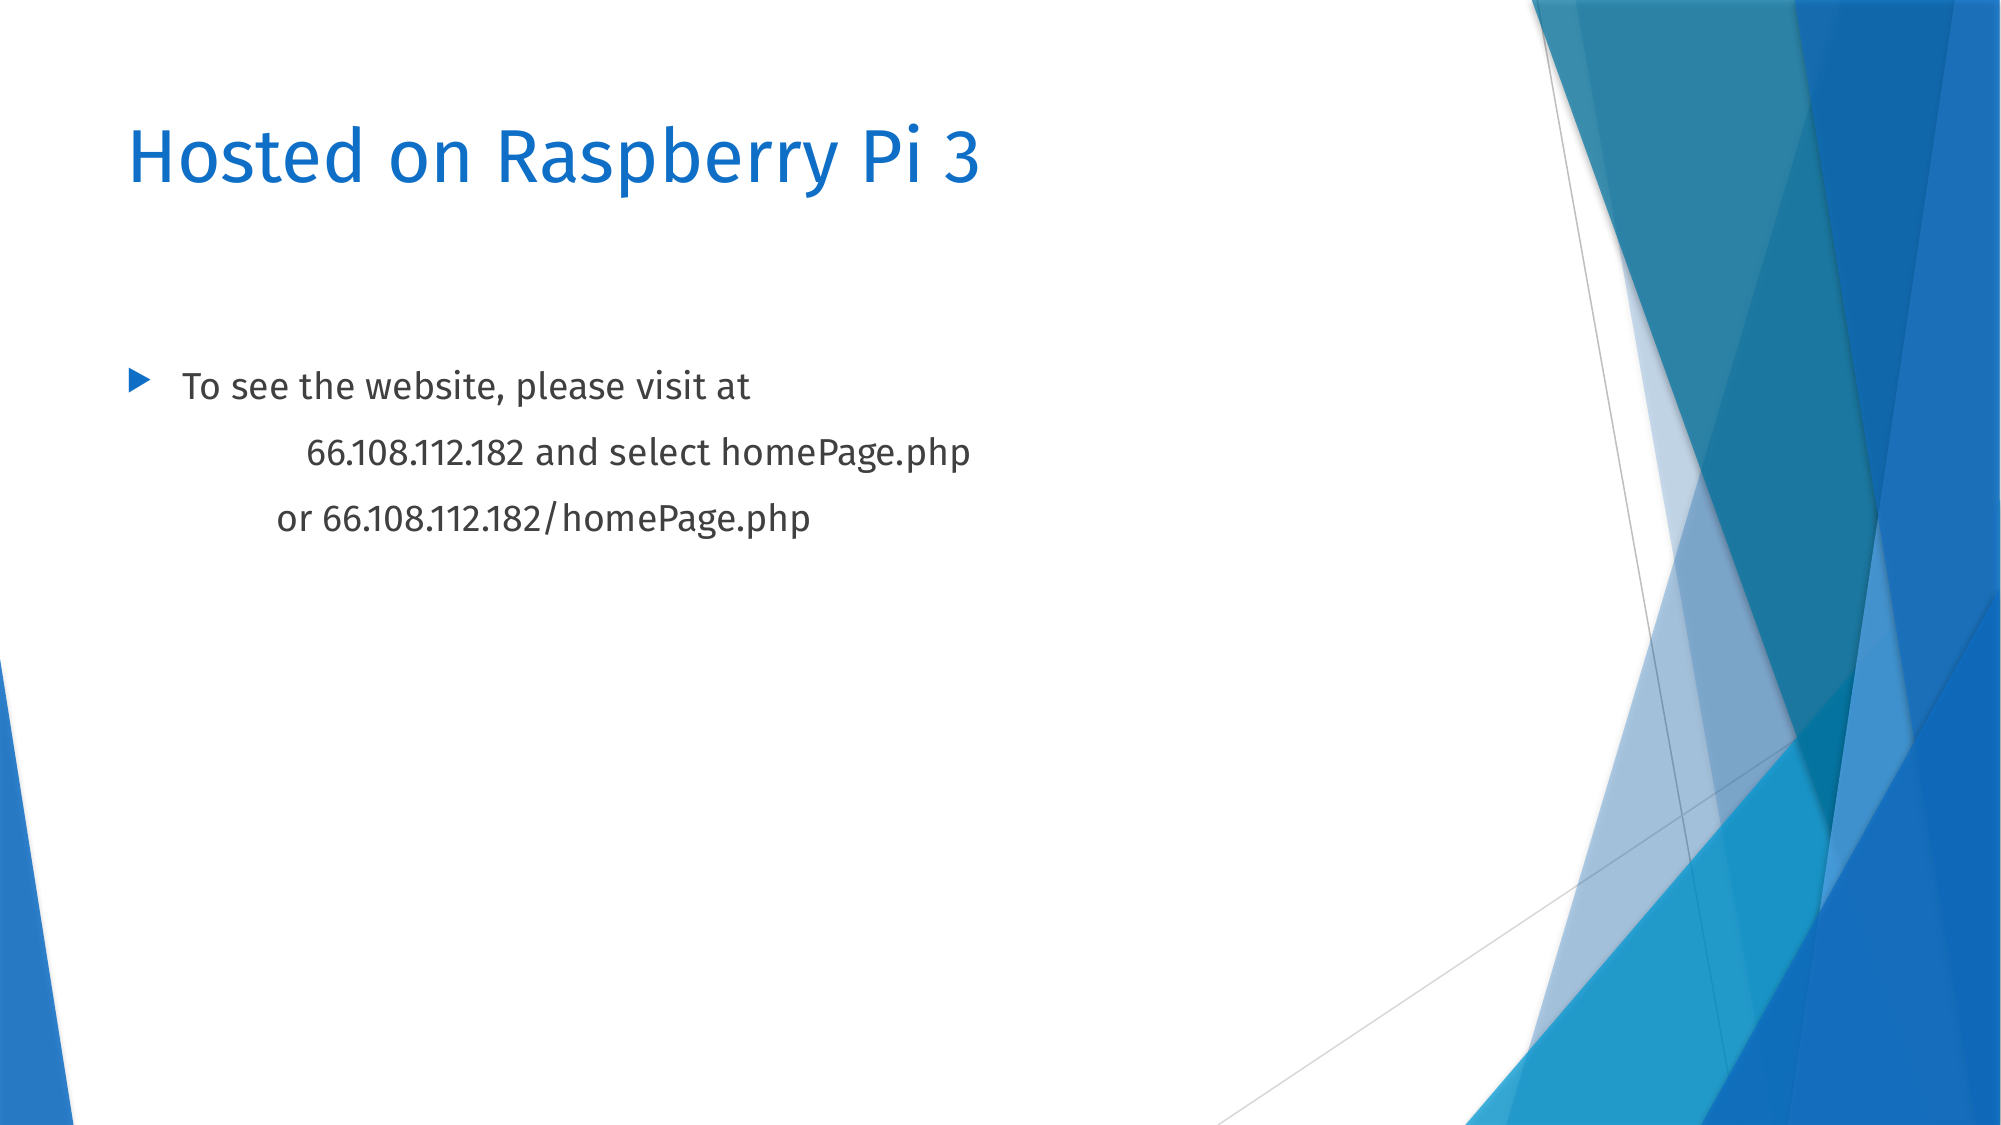

# Hosted on Raspberry Pi 3
To see the website, please visit at
                  66.108.112.182 and select homePage.php
               or 66.108.112.182/homePage.php